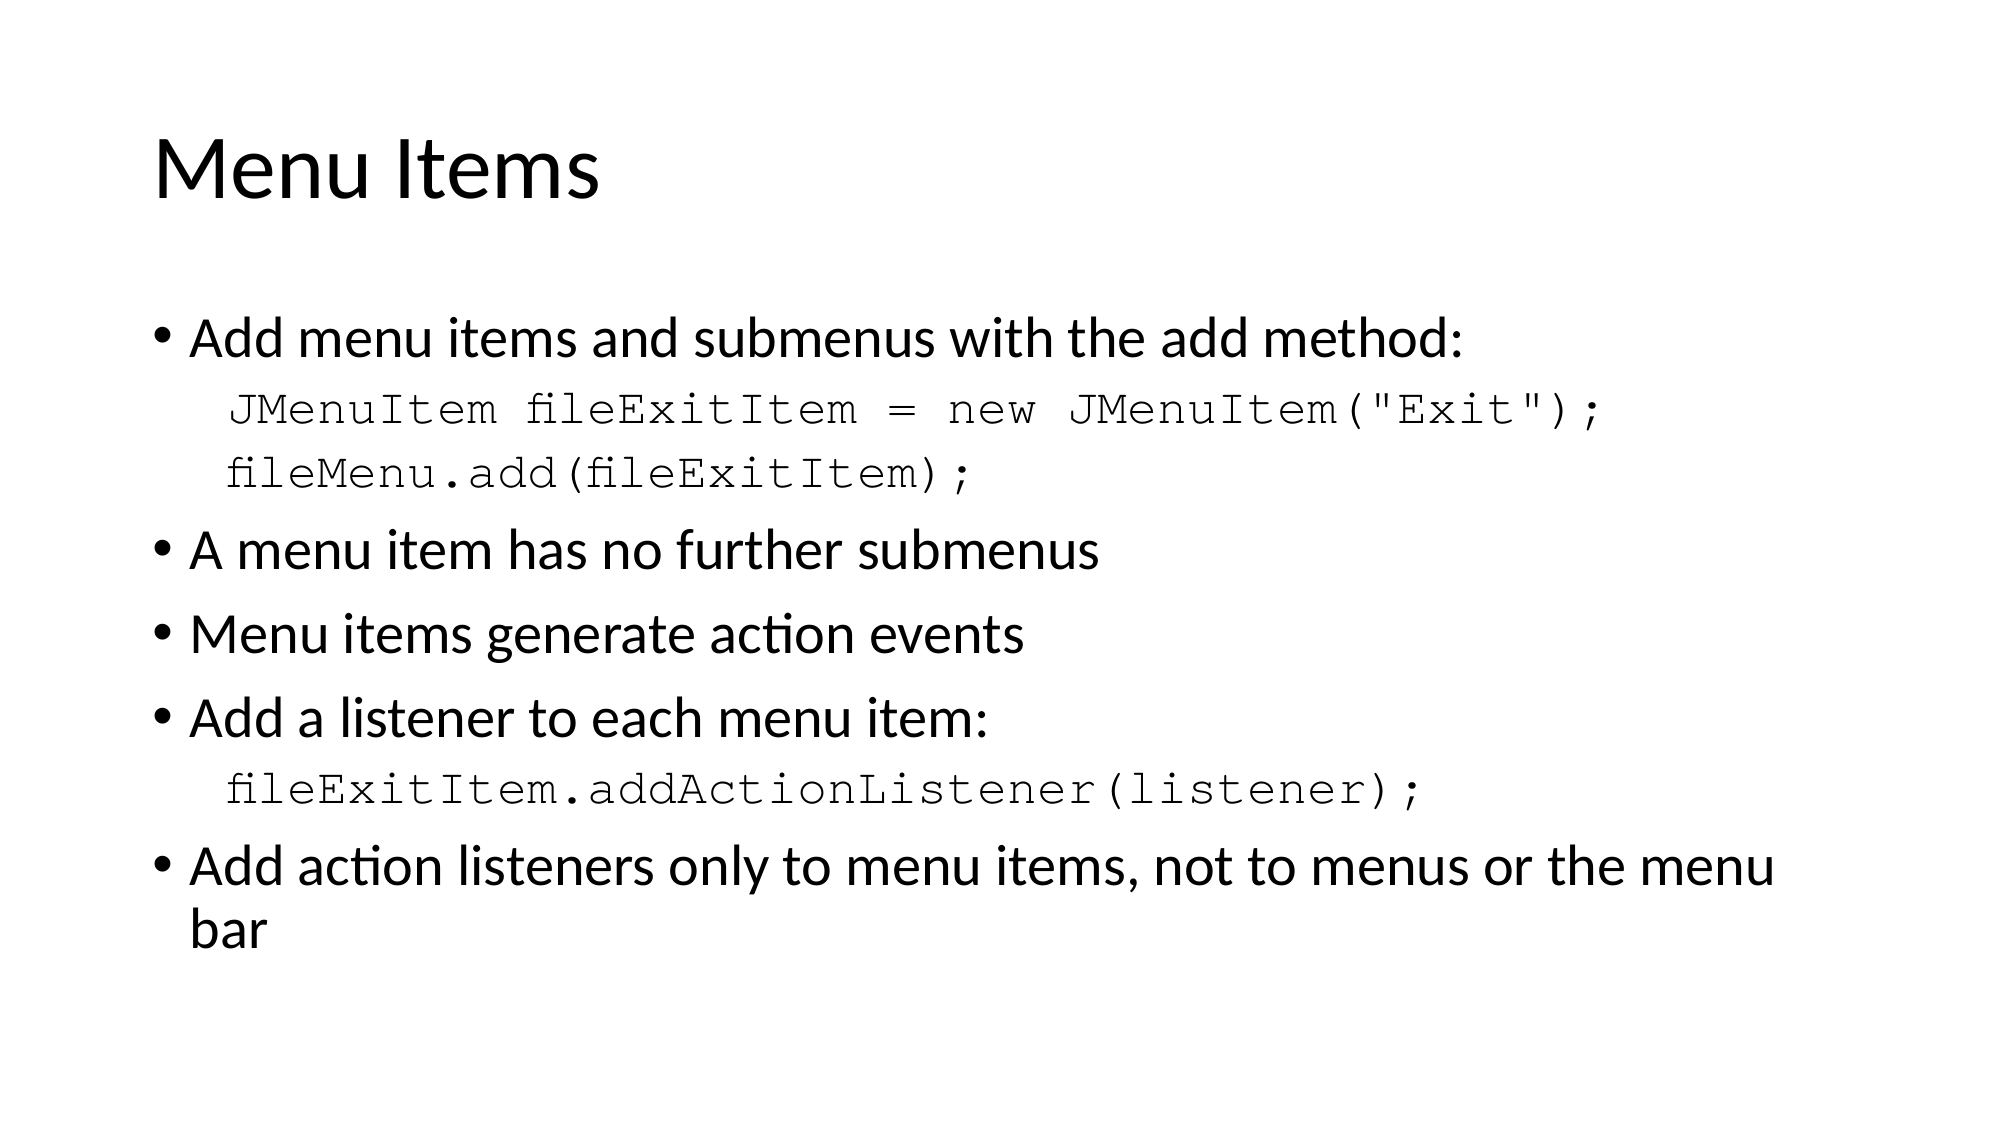

# Menu Items
Add menu items and submenus with the add method:
JMenuItem fileExitItem = new JMenuItem("Exit");
fileMenu.add(fileExitItem);
A menu item has no further submenus
Menu items generate action events
Add a listener to each menu item:
fileExitItem.addActionListener(listener);
Add action listeners only to menu items, not to menus or the menu bar